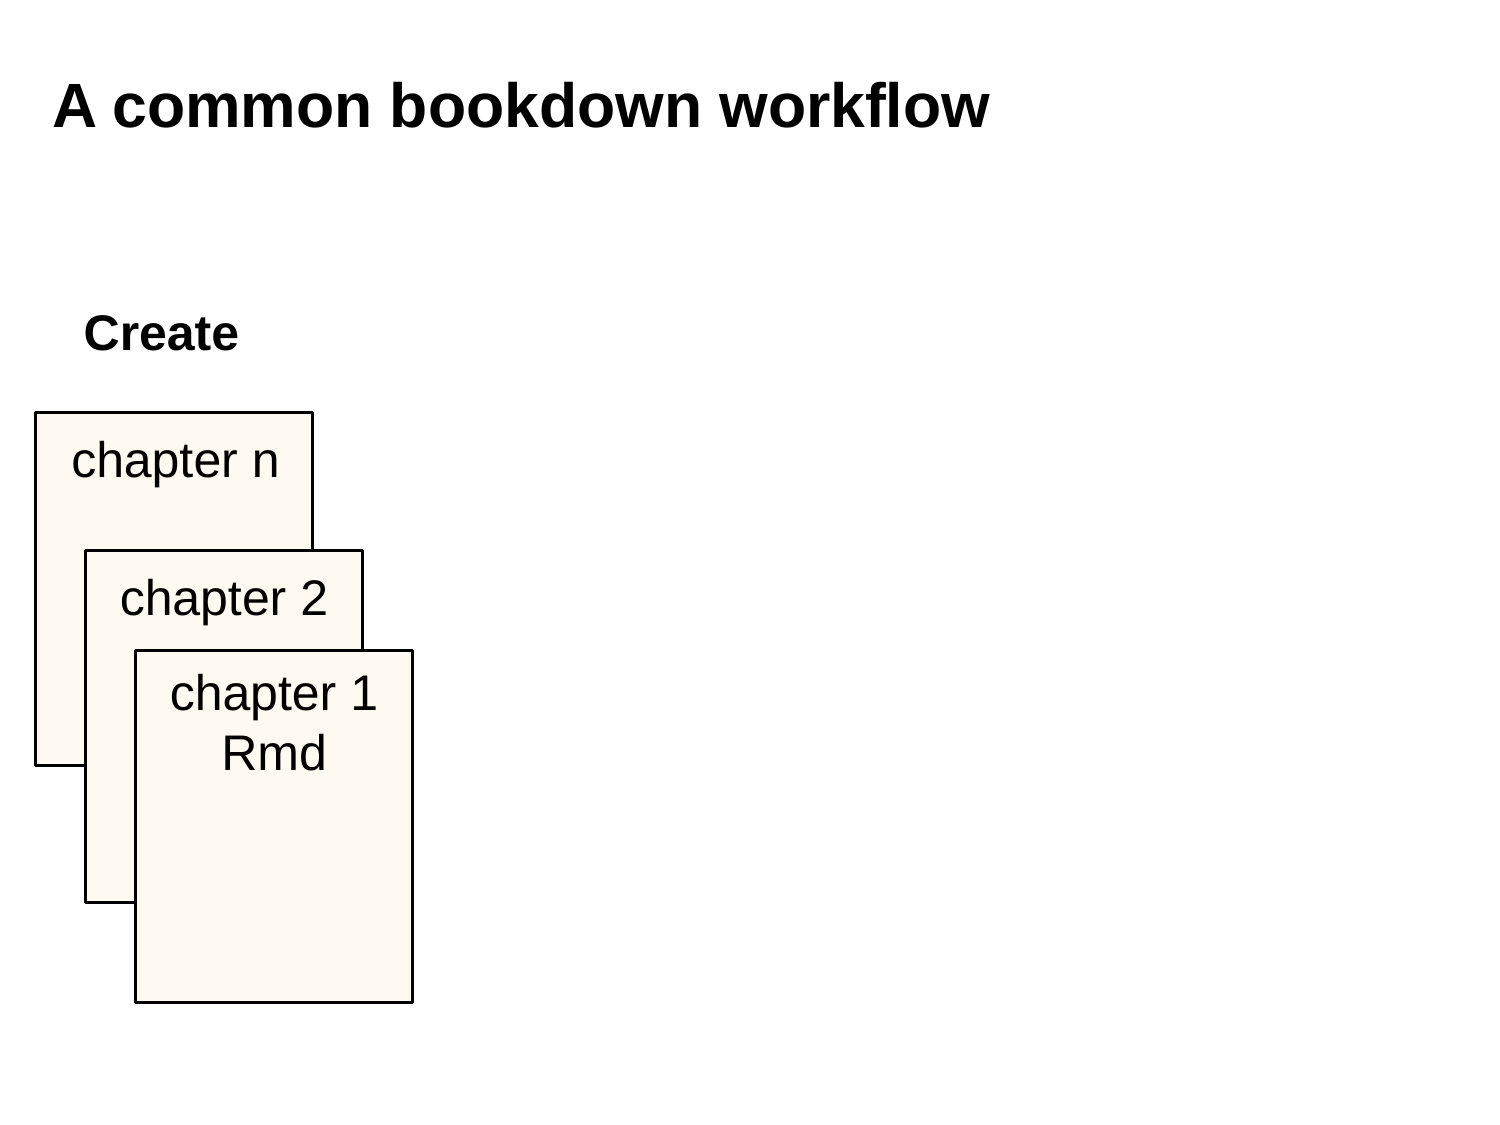

A common bookdown workflow
Create

chapter n

chapter 2

chapter 1
Rmd